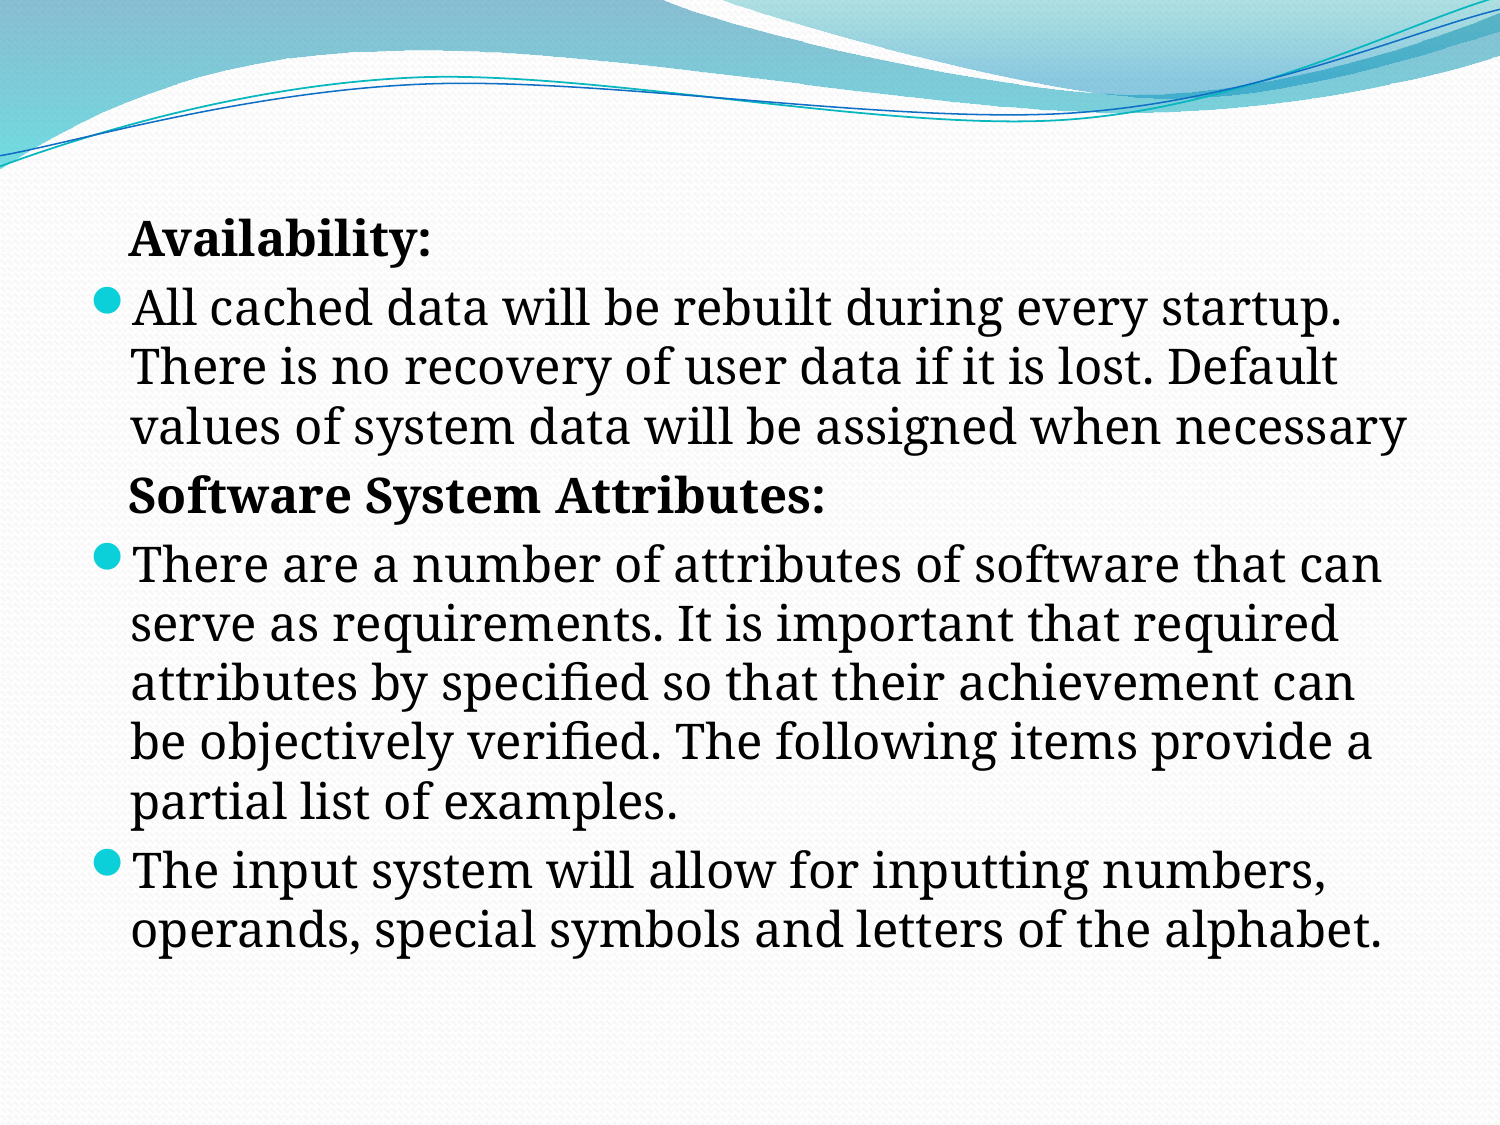

Availability:
All cached data will be rebuilt during every startup. There is no recovery of user data if it is lost. Default values of system data will be assigned when necessary
   Software System Attributes:
There are a number of attributes of software that can serve as requirements. It is important that required attributes by specified so that their achievement can be objectively verified. The following items provide a partial list of examples.
The input system will allow for inputting numbers, operands, special symbols and letters of the alphabet.